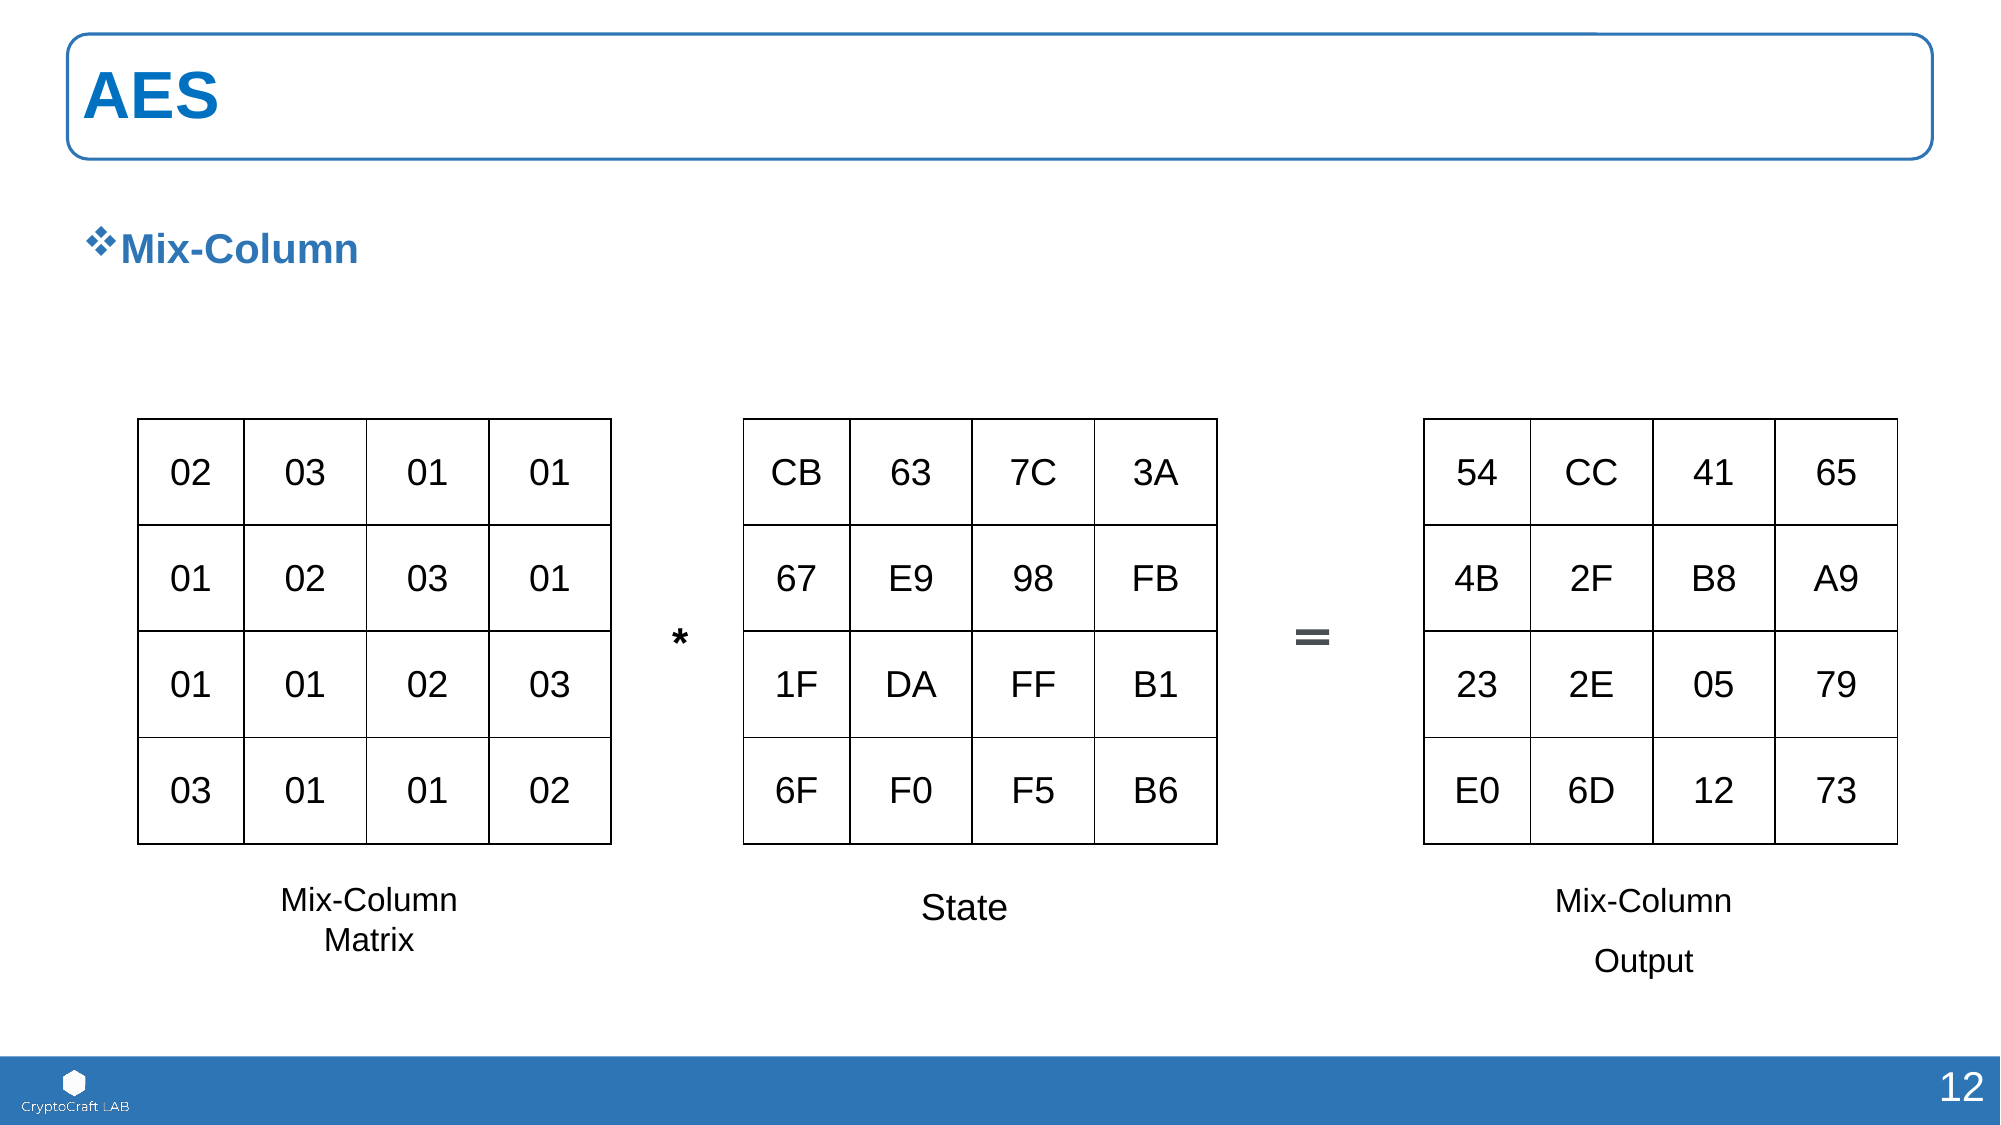

# AES
Mix-Column
| 02 | 03 | 01 | 01 |
| --- | --- | --- | --- |
| 01 | 02 | 03 | 01 |
| 01 | 01 | 02 | 03 |
| 03 | 01 | 01 | 02 |
| CB | 63 | 7C | 3A |
| --- | --- | --- | --- |
| 67 | E9 | 98 | FB |
| 1F | DA | FF | B1 |
| 6F | F0 | F5 | B6 |
| 54 | CC | 41 | 65 |
| --- | --- | --- | --- |
| 4B | 2F | B8 | A9 |
| 23 | 2E | 05 | 79 |
| E0 | 6D | 12 | 73 |
=
*
Mix-Column
Output
Mix-Column
Matrix
State